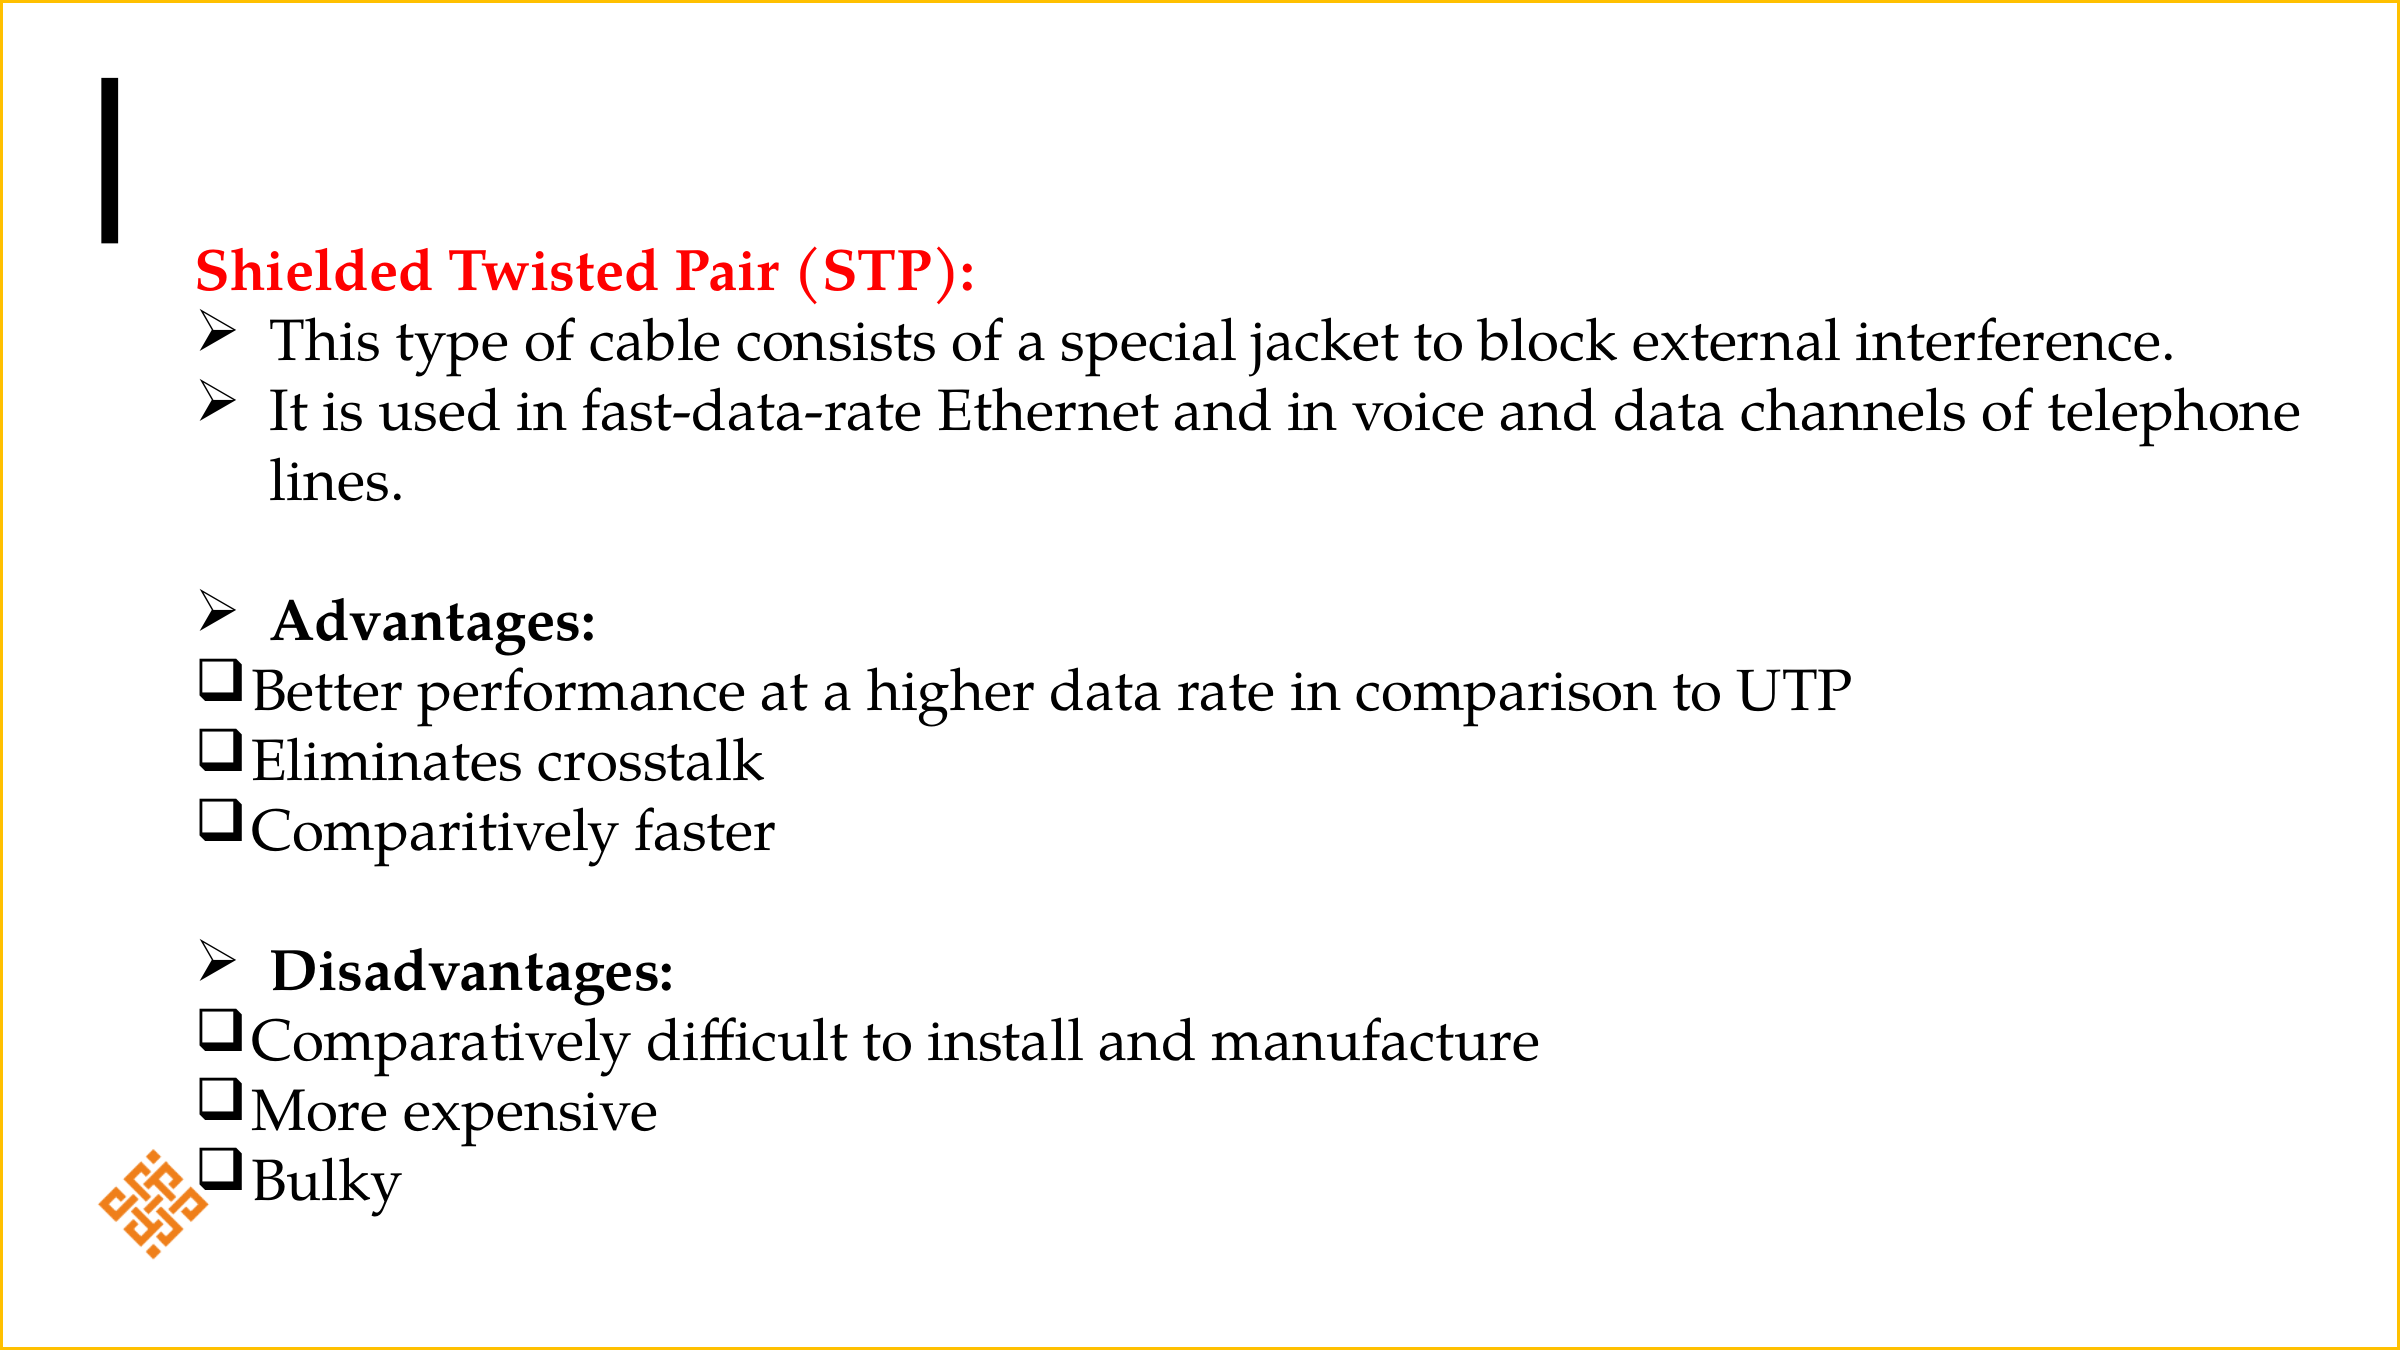

Shielded Twisted Pair (STP):
This type of cable consists of a special jacket to block external interference.
It is used in fast-data-rate Ethernet and in voice and data channels of telephone lines.

Advantages:
Better performance at a higher data rate in comparison to UTP
Eliminates crosstalk
Comparitively faster

Disadvantages:
Comparatively difficult to install and manufacture
More expensive
Bulky